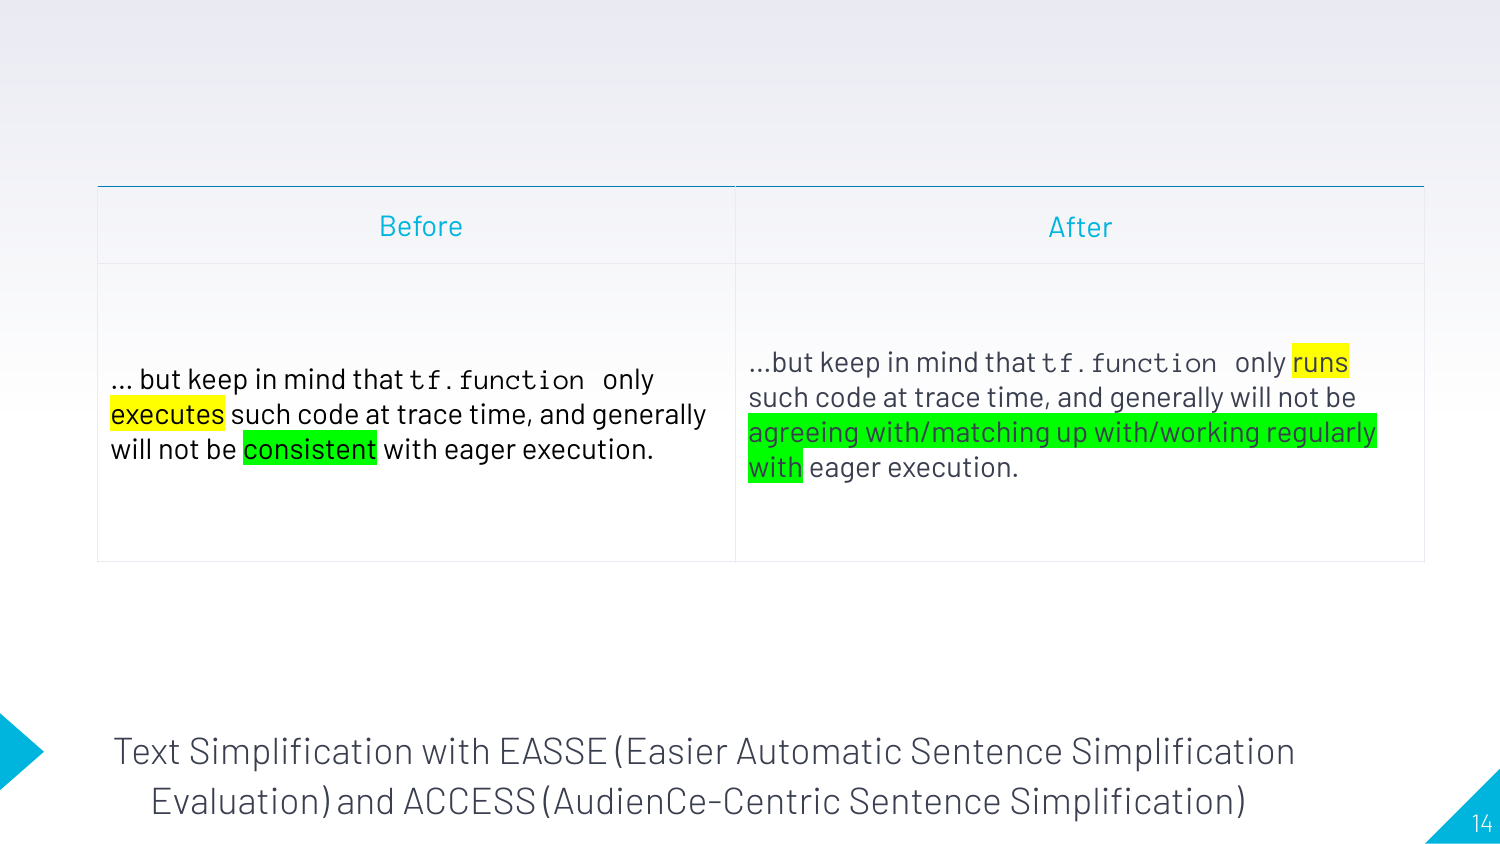

| Before | After |
| --- | --- |
| … but keep in mind that tf.function only executes such code at trace time, and generally will not be consistent with eager execution. | …but keep in mind that tf.function only runs  such code at trace time, and generally will not be  agreeing with/matching up with/working regularly with eager execution. |
Text Simplification with EASSE (Easier Automatic Sentence Simplification Evaluation) and ACCESS (AudienCe-Centric Sentence Simplification)
14